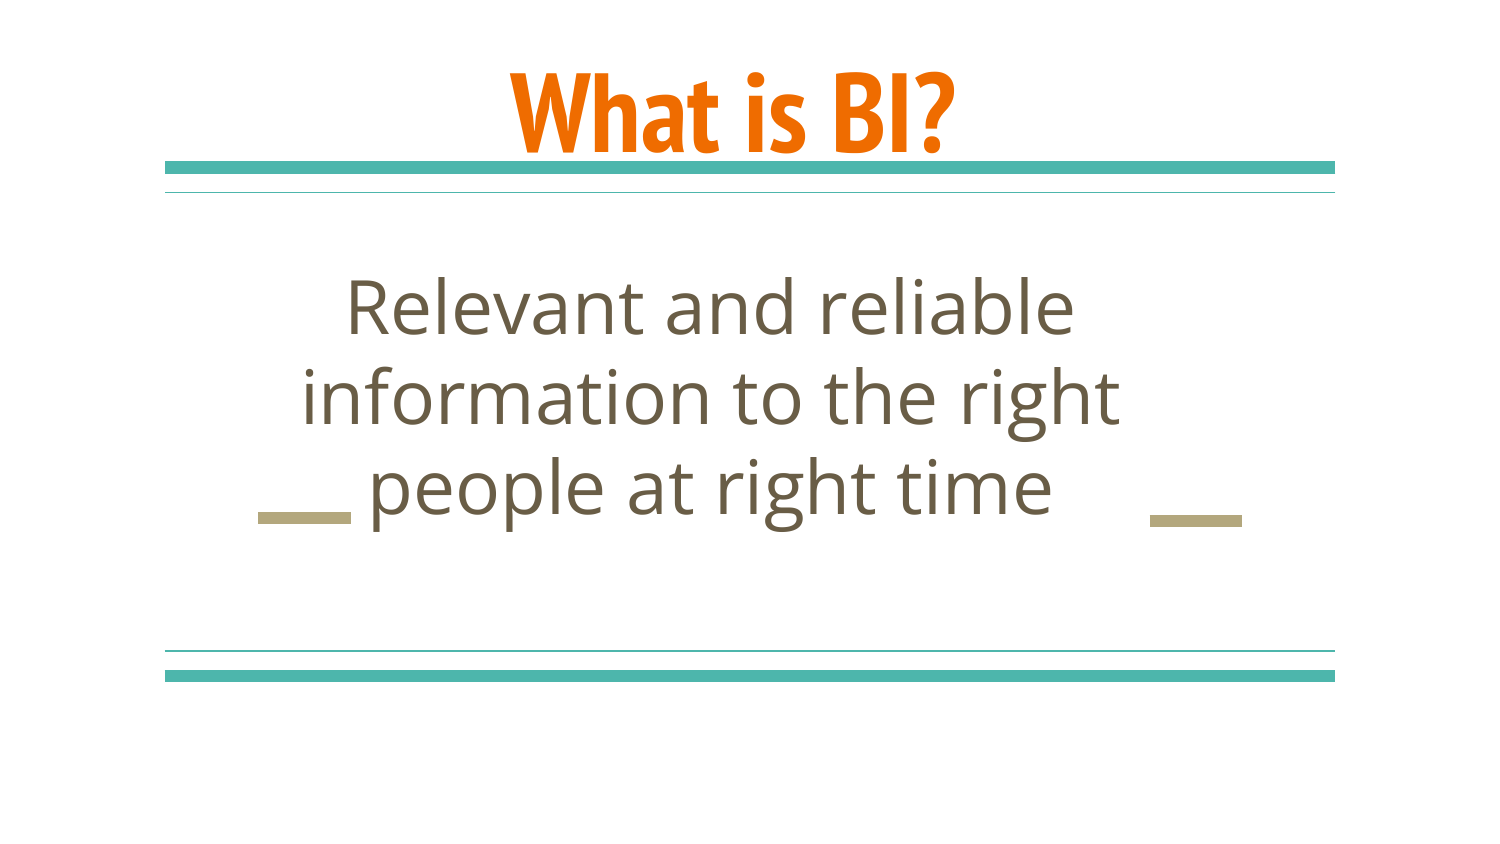

# What is BI?
Relevant and reliable information to the right people at right time